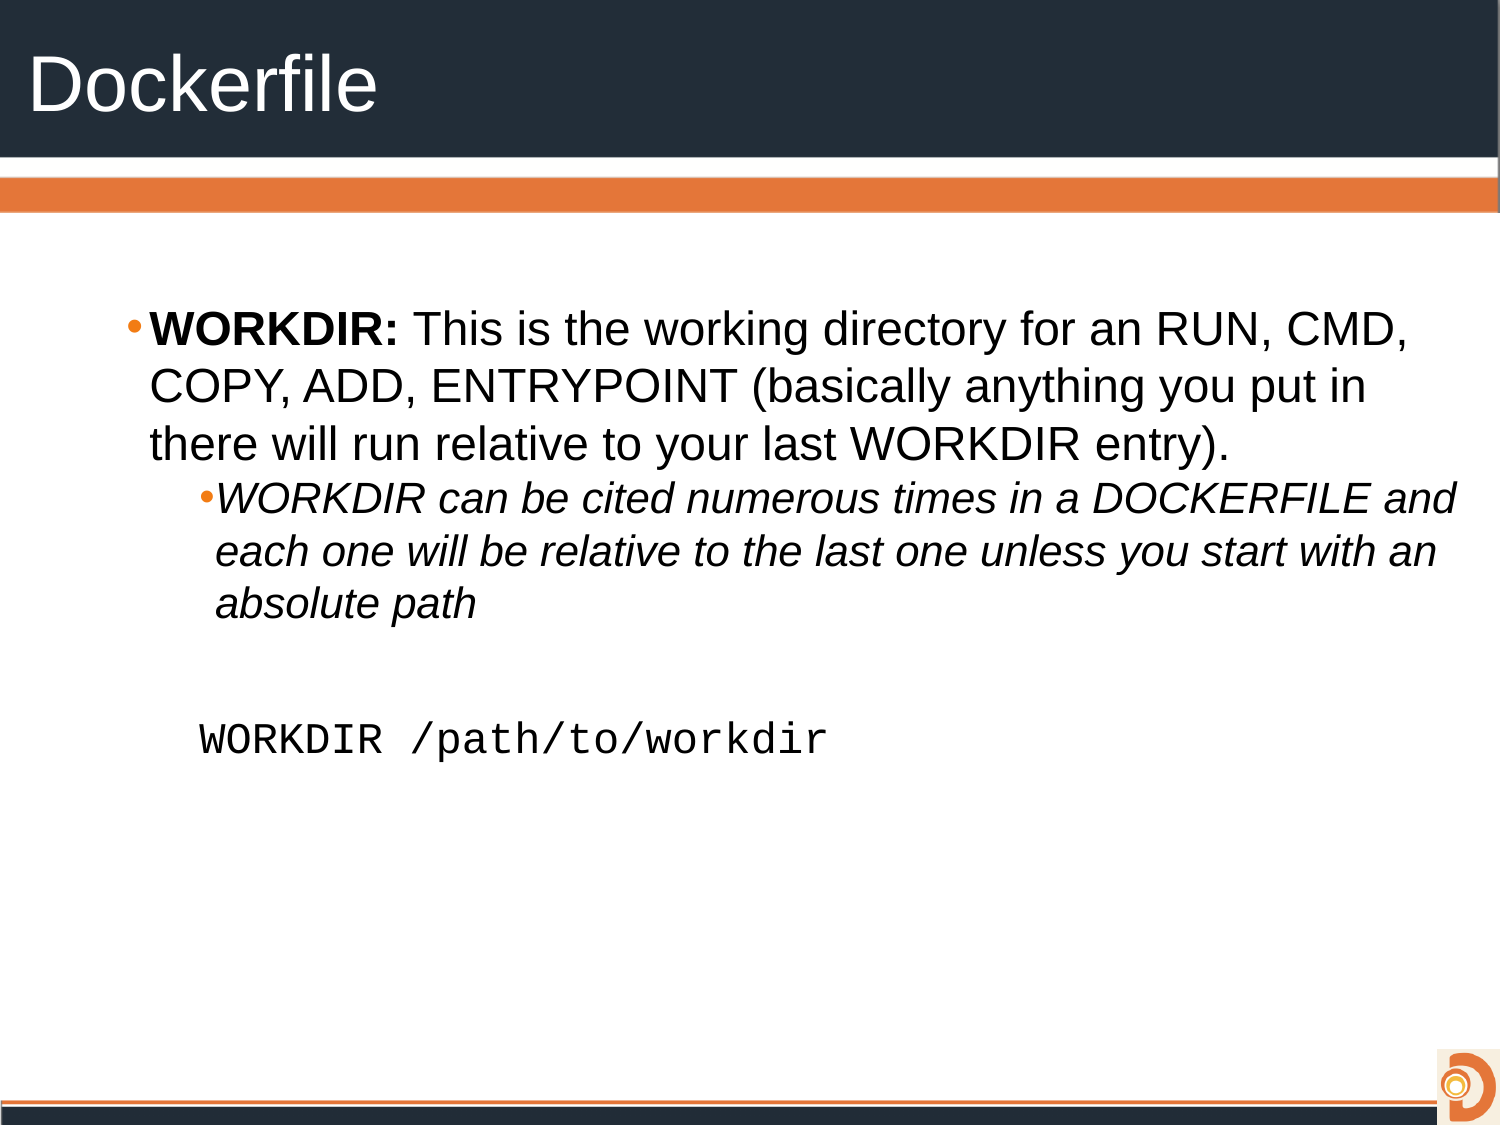

# Dockerfile

WORKDIR: This is the working directory for an RUN, CMD, COPY, ADD, ENTRYPOINT (basically anything you put in there will run relative to your last WORKDIR entry).
WORKDIR can be cited numerous times in a DOCKERFILE and each one will be relative to the last one unless you start with an absolute path

WORKDIR /path/to/workdir